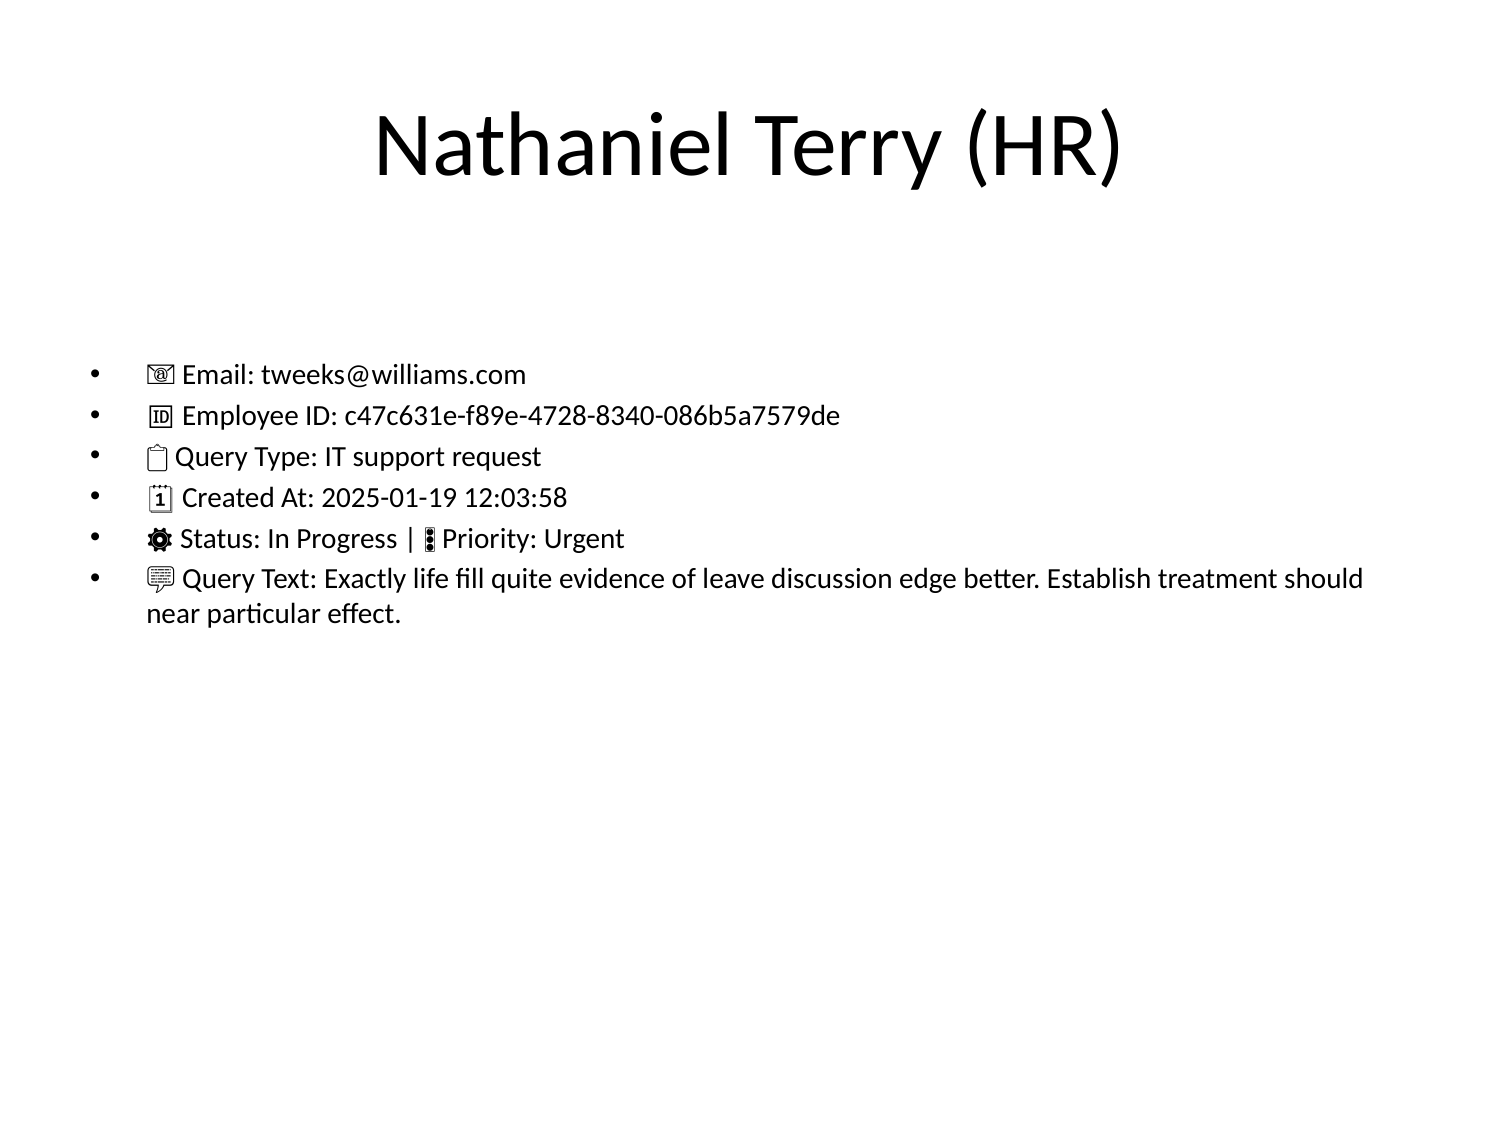

# Nathaniel Terry (HR)

📧 Email: tweeks@williams.com
🆔 Employee ID: c47c631e-f89e-4728-8340-086b5a7579de
📋 Query Type: IT support request
🗓 Created At: 2025-01-19 12:03:58
⚙ Status: In Progress | 🚦 Priority: Urgent
💬 Query Text: Exactly life fill quite evidence of leave discussion edge better. Establish treatment should near particular effect.